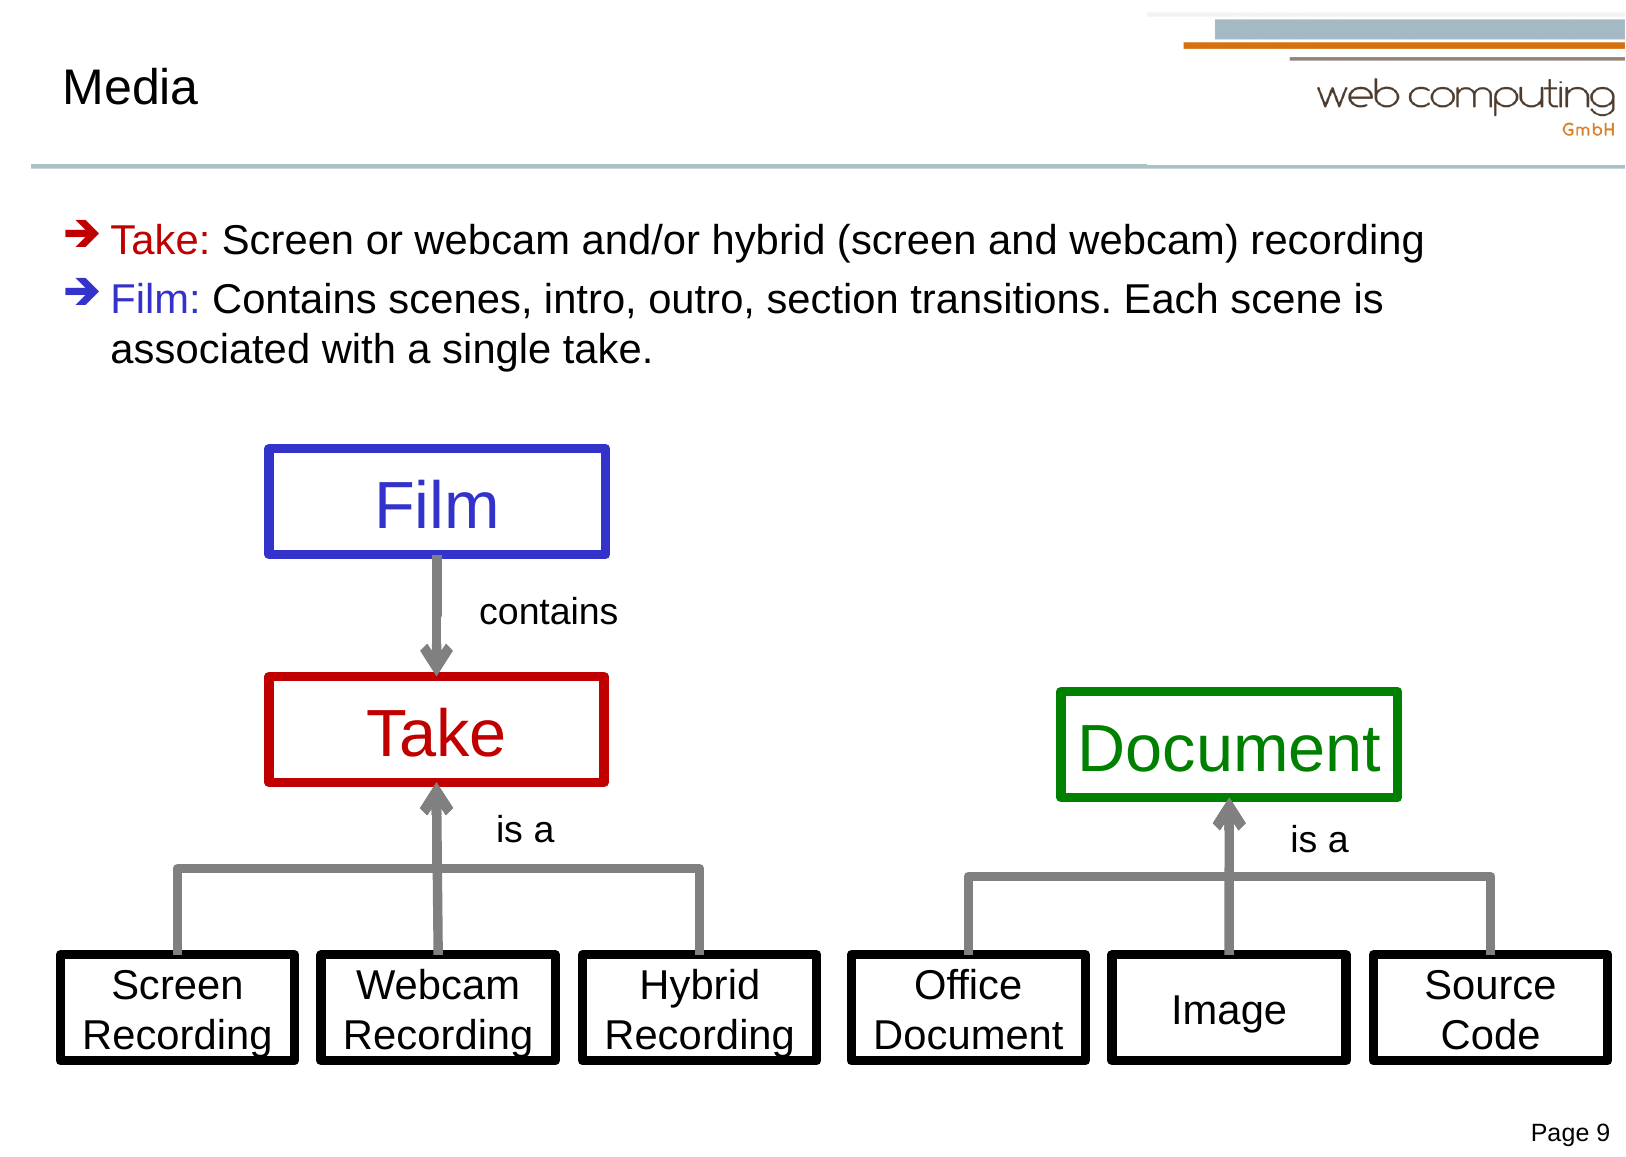

# Media
Take: Screen or webcam and/or hybrid (screen and webcam) recording
Film: Contains scenes, intro, outro, section transitions. Each scene is associated with a single take.
Film
contains
Take
Document
is a
is a
Screen
Recording
Webcam
Recording
Hybrid
Recording
Office
Document
Image
Source
Code
Page 9